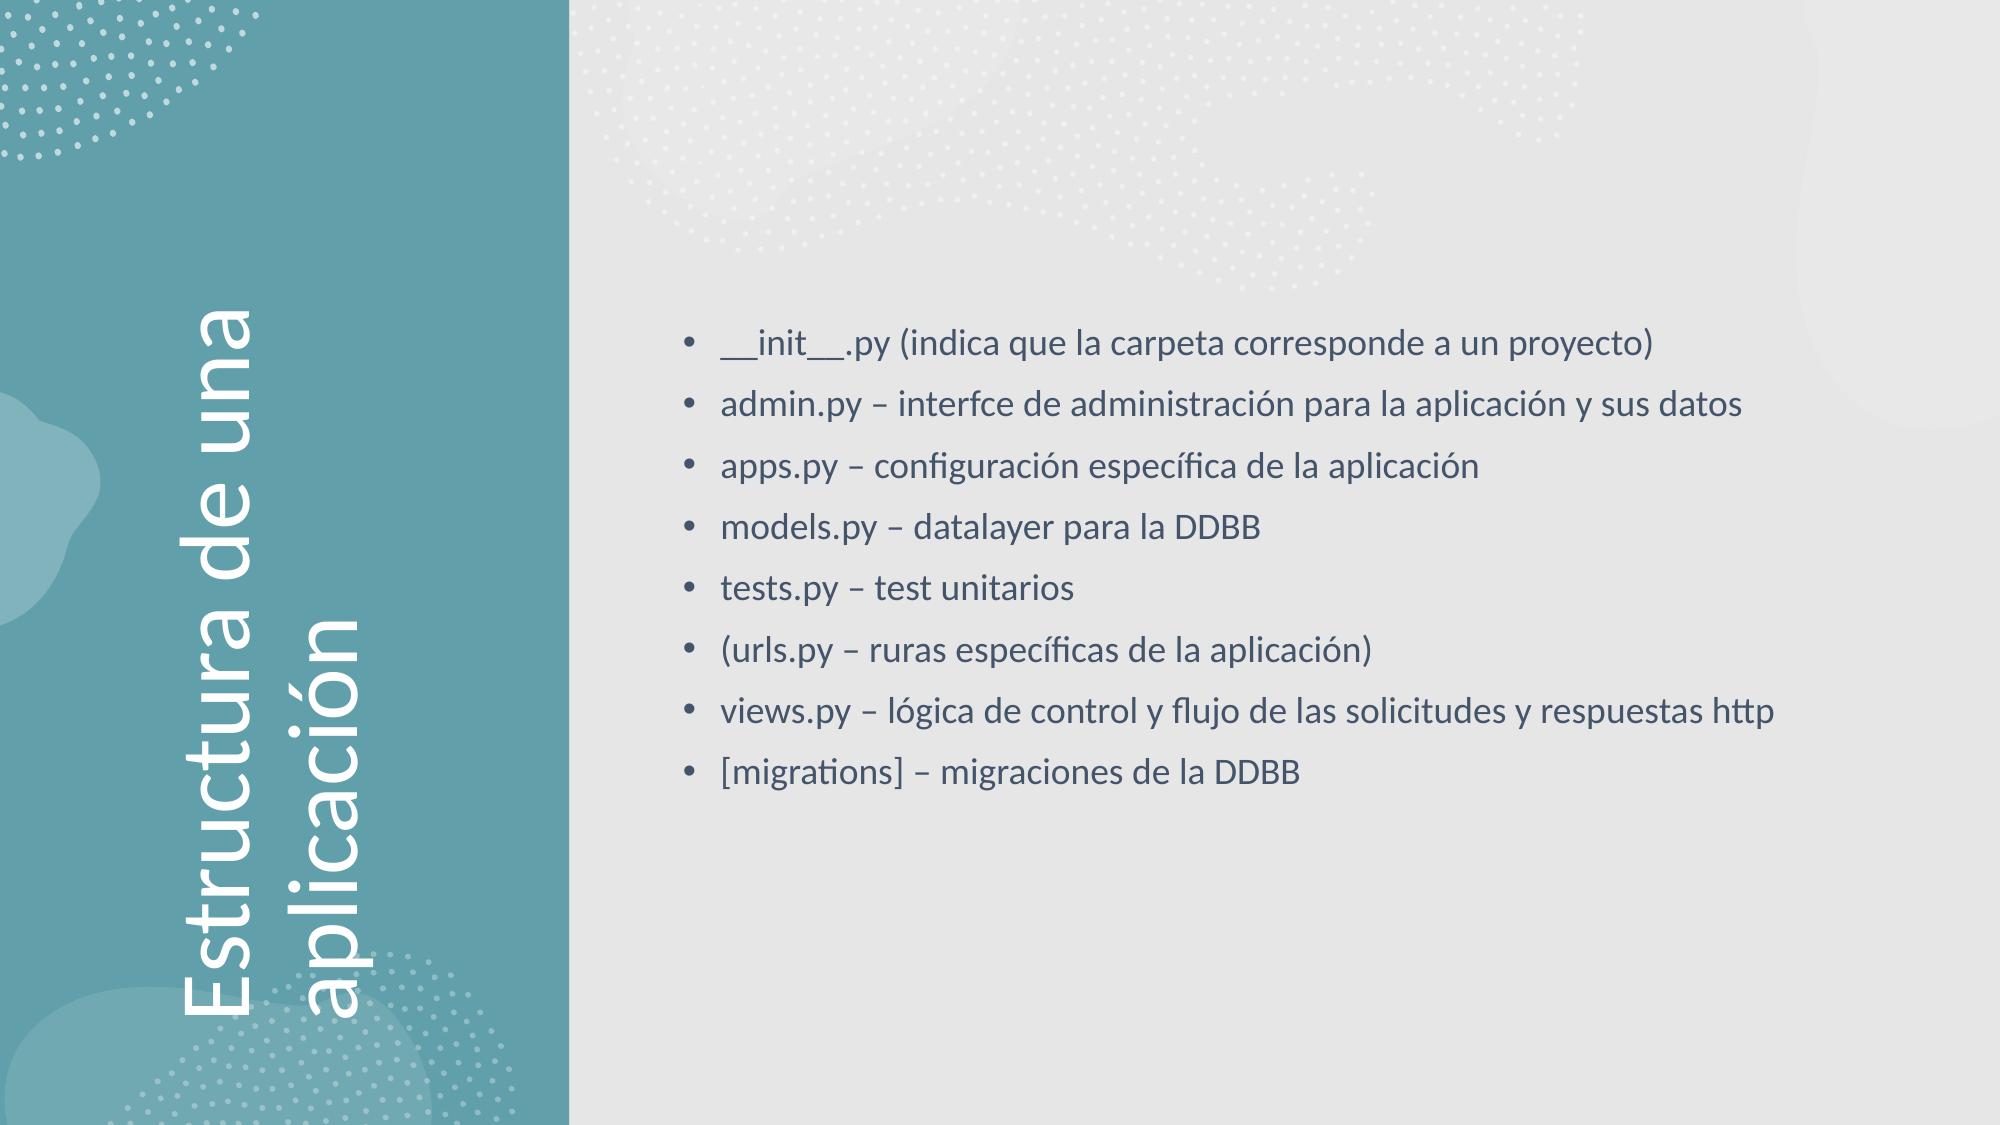

__init__.py (indica que la carpeta corresponde a un proyecto)
admin.py – interfce de administración para la aplicación y sus datos
apps.py – configuración específica de la aplicación
models.py – datalayer para la DDBB
tests.py – test unitarios
(urls.py – ruras específicas de la aplicación)
views.py – lógica de control y flujo de las solicitudes y respuestas http
[migrations] – migraciones de la DDBB
# Estructura de una aplicación